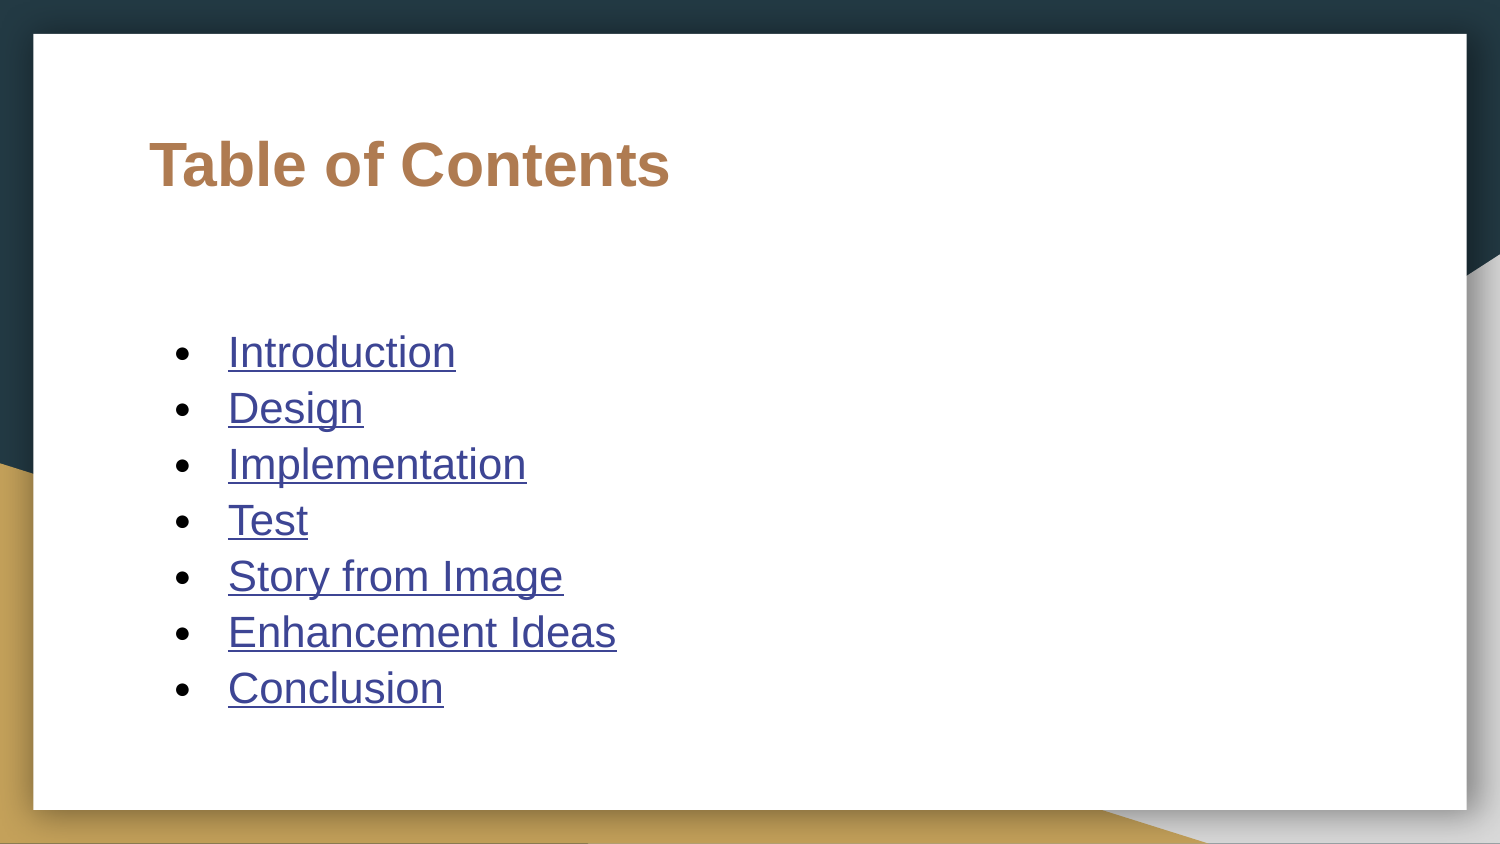

# Table of Contents

Introduction
Design
Implementation
Test
Story from Image
Enhancement Ideas
Conclusion